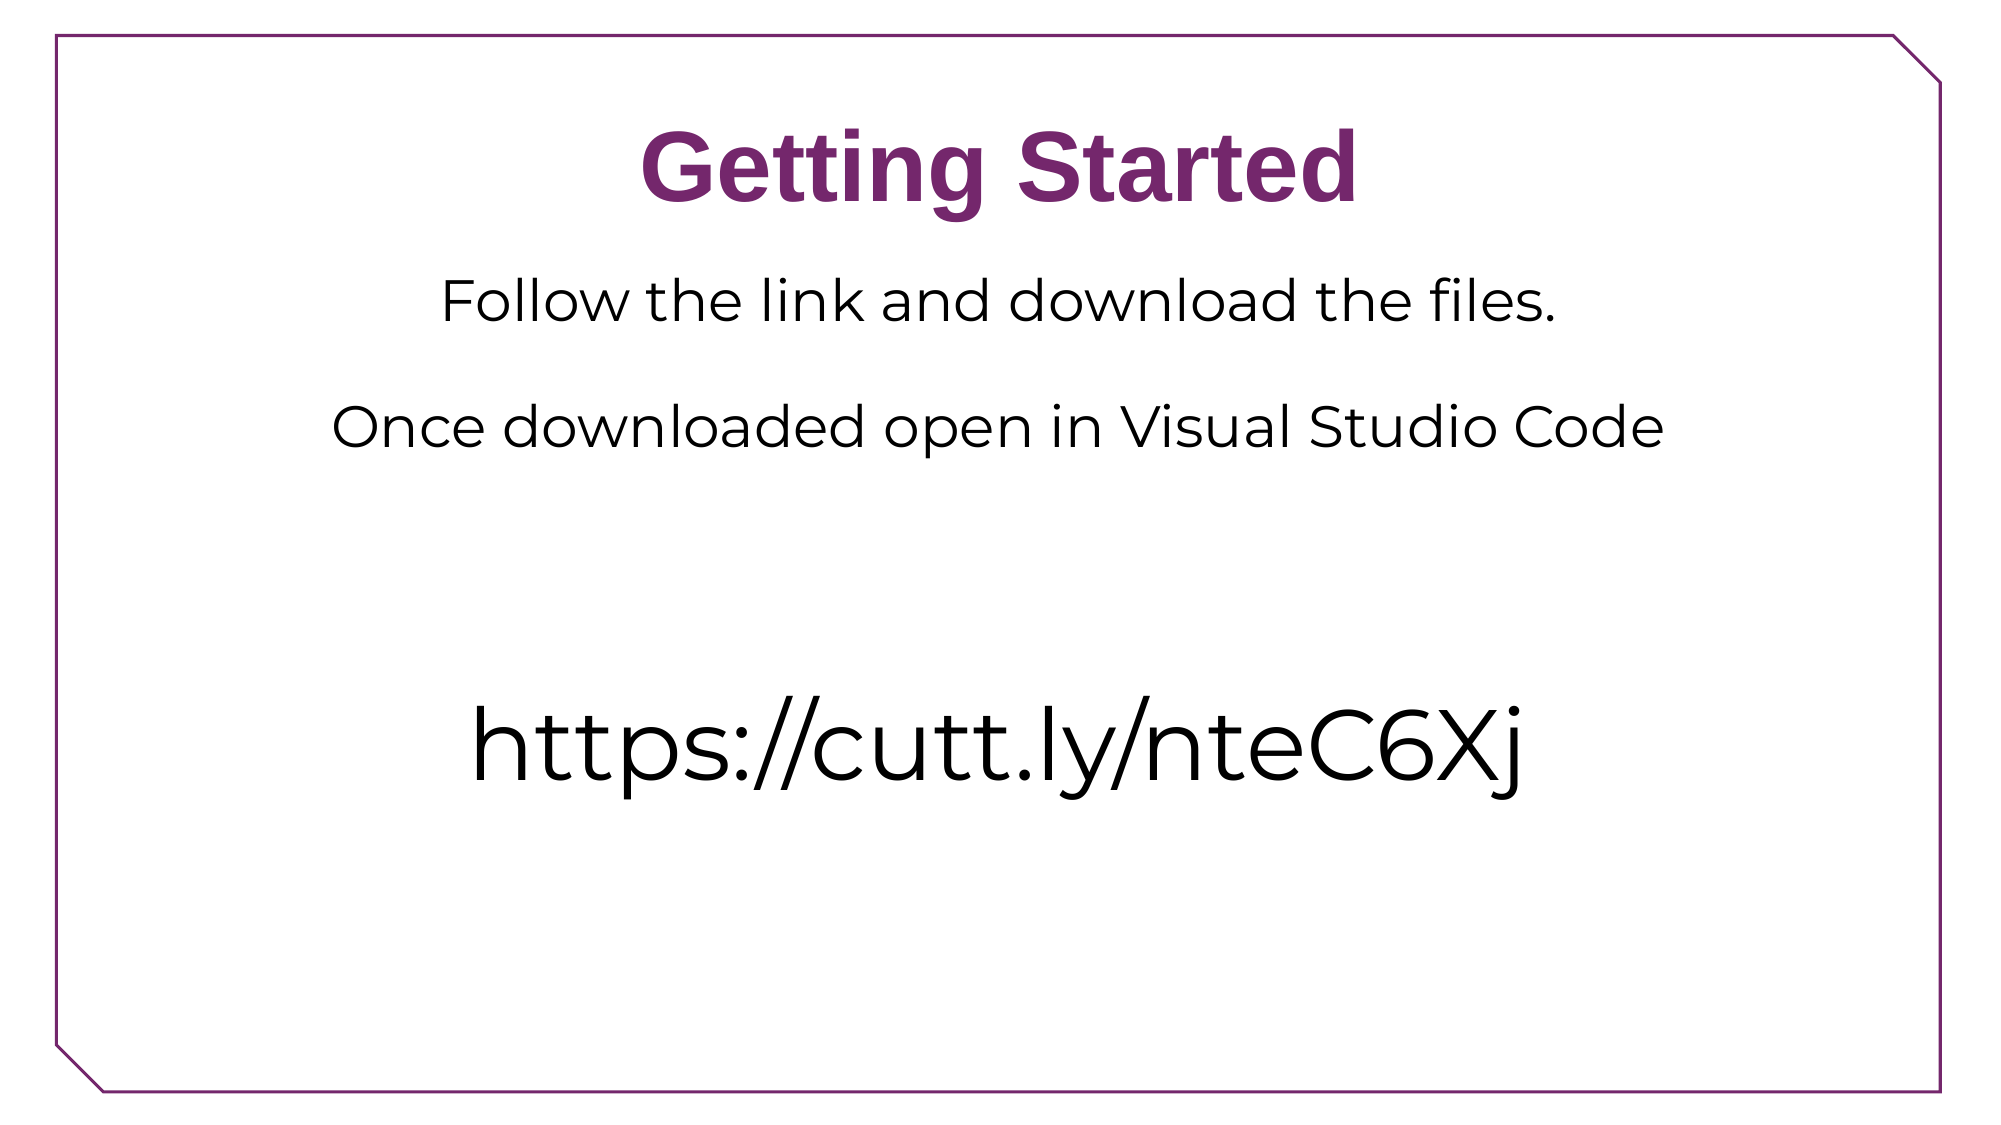

# Getting Started
Follow the link and download the files.

Once downloaded open in Visual Studio Code

https://cutt.ly/nteC6Xj